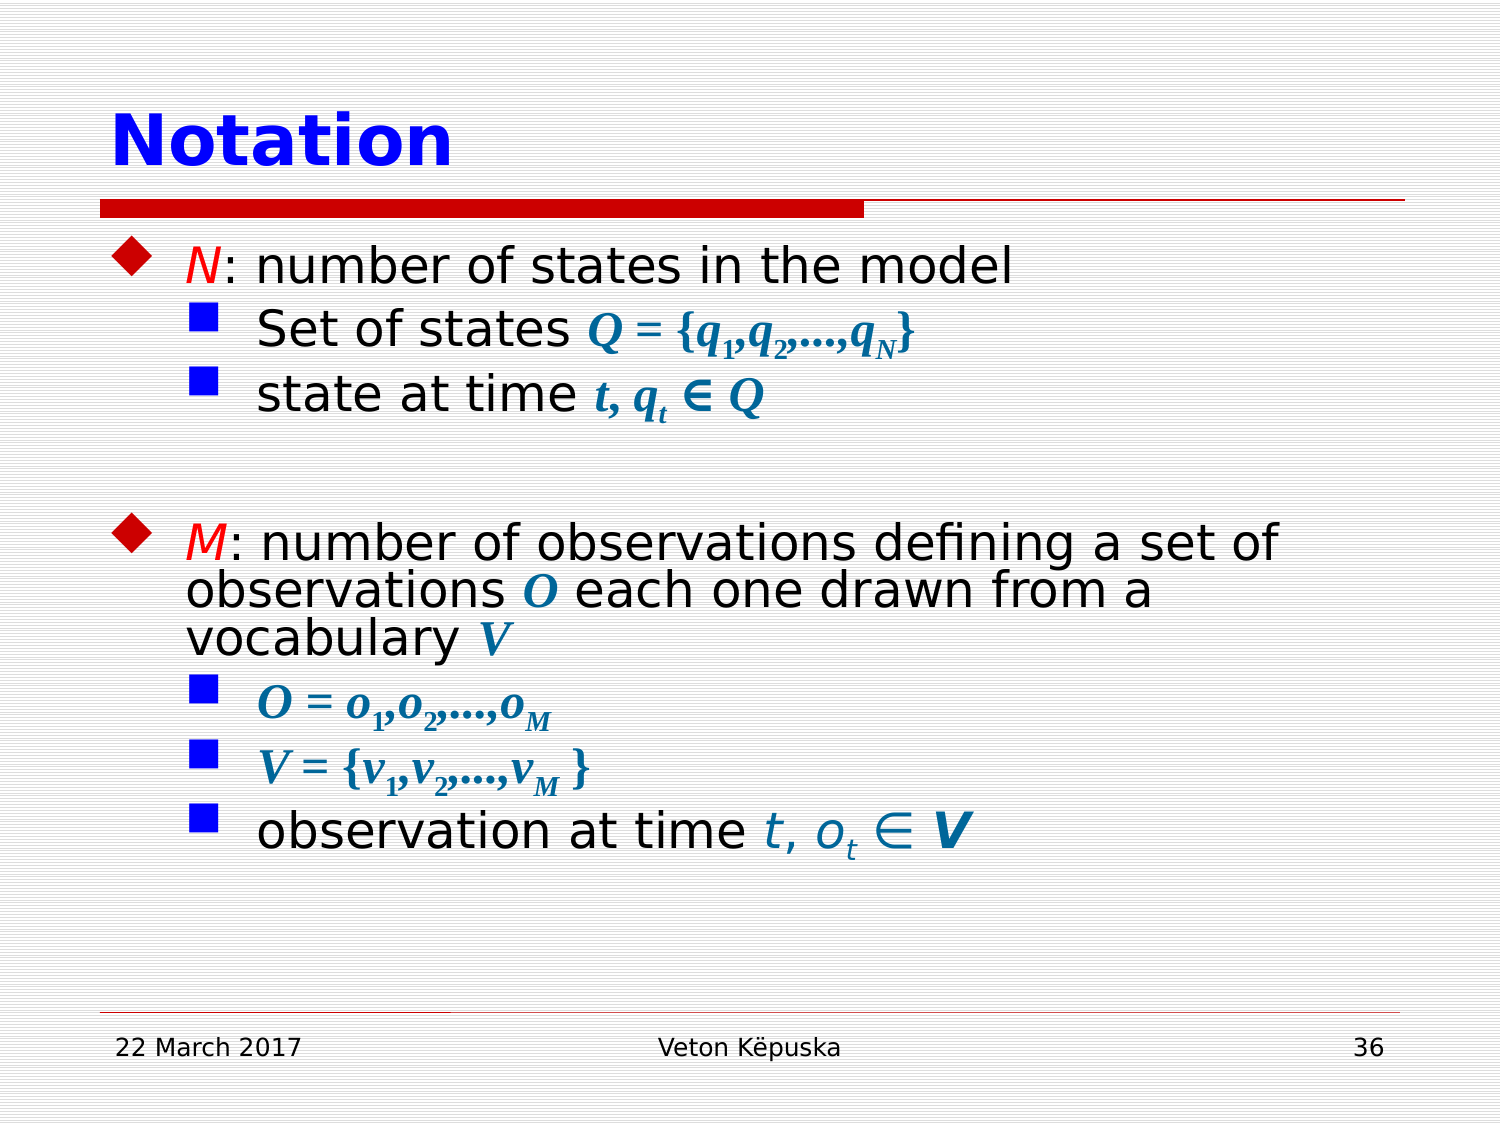

# Notation
N: number of states in the model
Set of states Q = {q1,q2,...,qN}
state at time t, qt ∈ Q

M: number of observations defining a set of observations O each one drawn from a vocabulary V
O = o1,o2,...,oM
V = {v1,v2,...,vM }
observation at time t, ot ∈ V
22 March 2017
Veton Këpuska
36